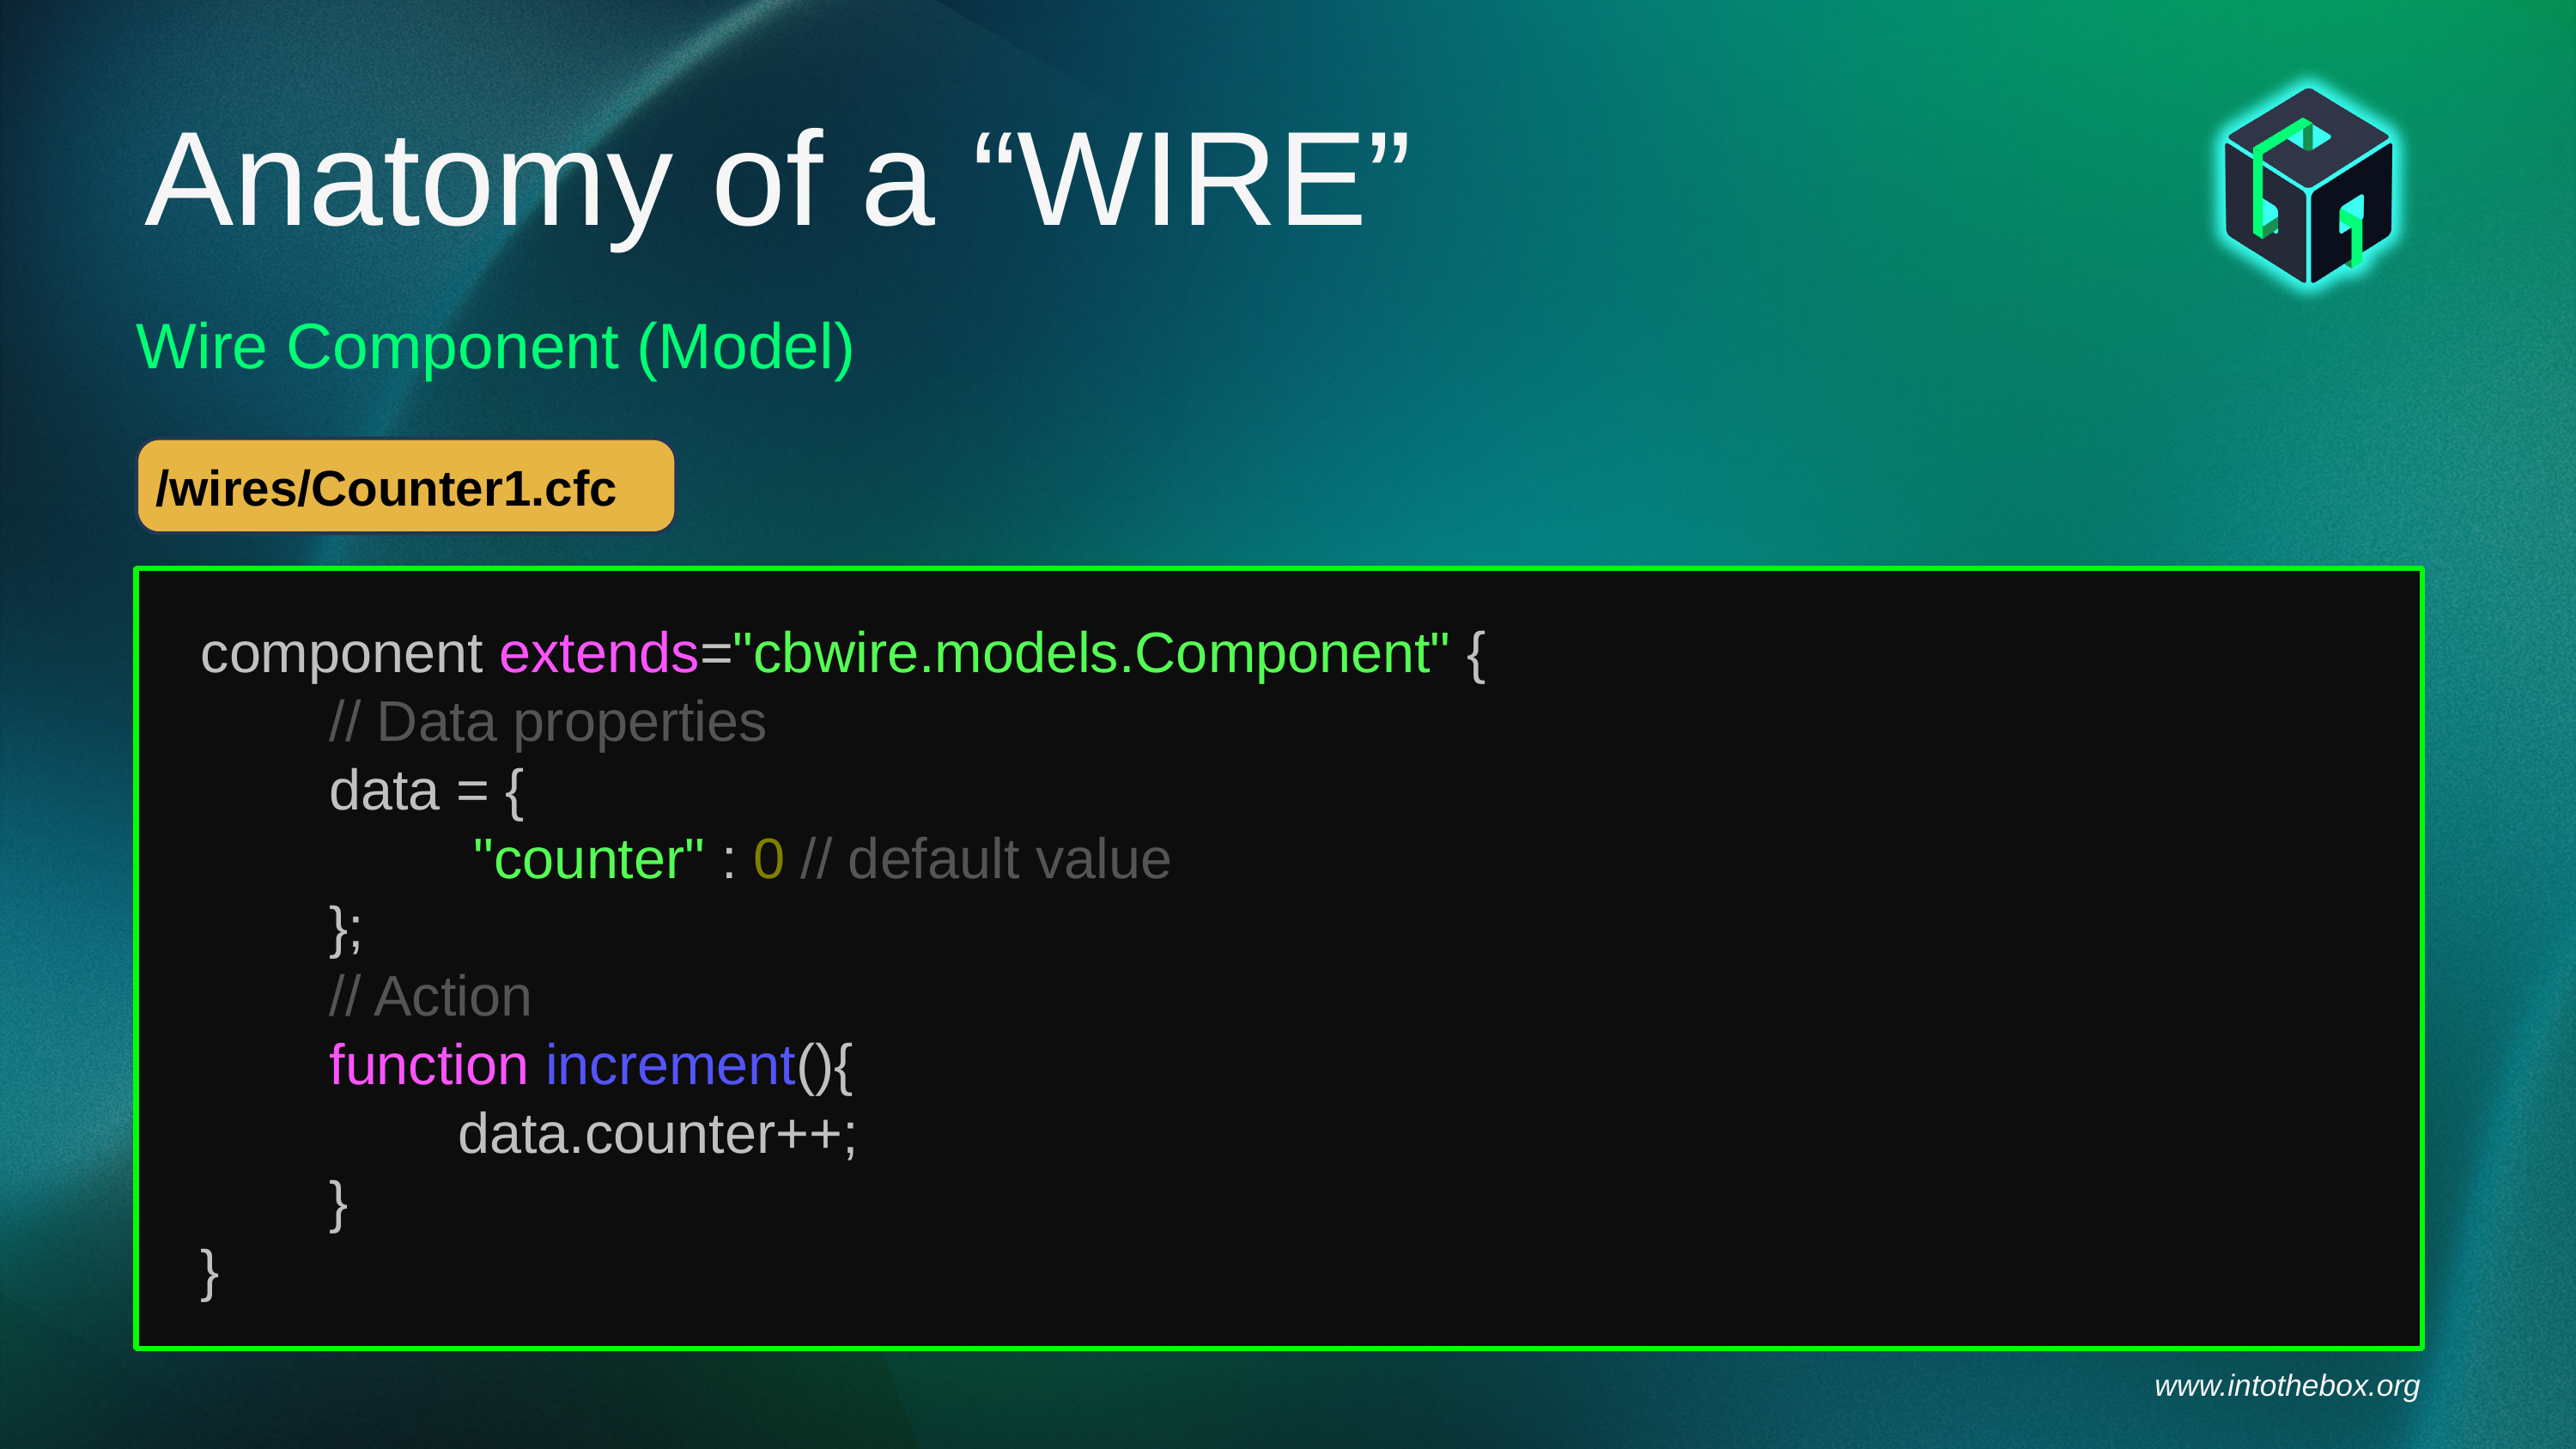

Anatomy of a “WIRE”
Wire Component (Model)
/wires/Counter1.cfc
component extends="cbwire.models.Component" {
	// Data properties
	data = {
		 "counter" : 0 // default value
	};
	// Action
	function increment(){
		data.counter++;
	}
}
www.intothebox.org